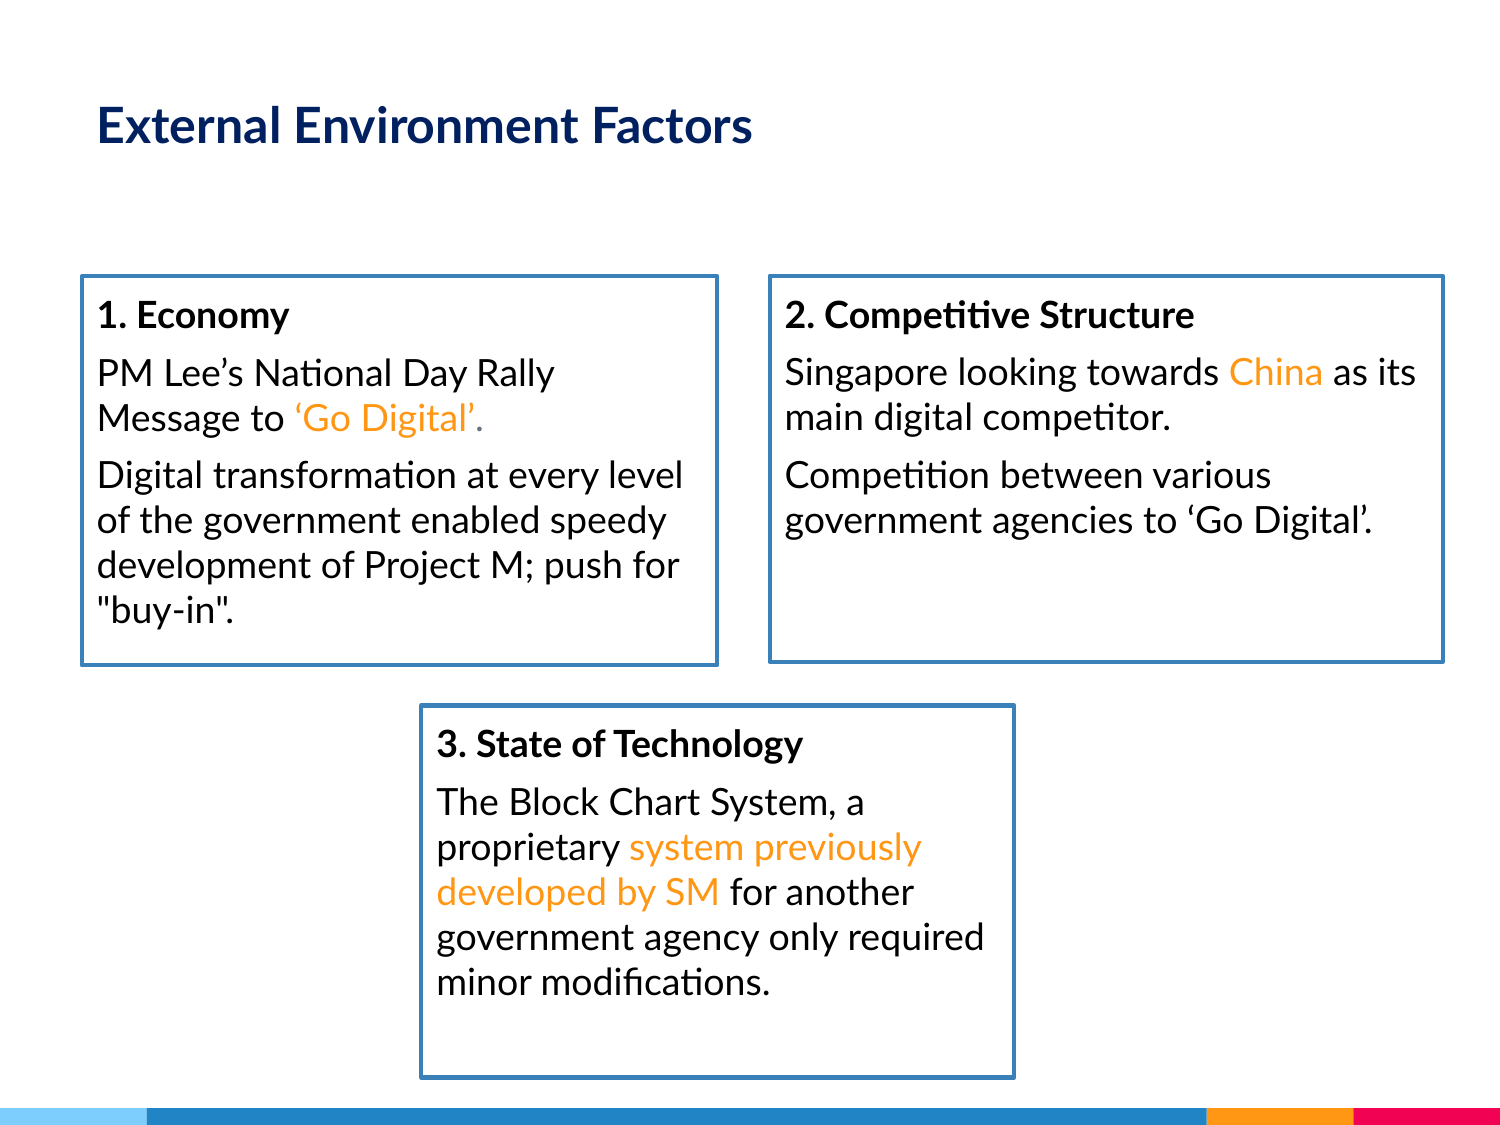

# External Environment Factors
2. Competitive Structure
Singapore looking towards China as its main digital competitor.
Competition between various government agencies to ‘Go Digital’.
1. Economy
PM Lee’s National Day Rally Message to ‘Go Digital’.
Digital transformation at every level of the government enabled speedy development of Project M; push for "buy-in".

3. State of Technology
The Block Chart System, a proprietary system previously developed by SM for another government agency only required minor modifications.